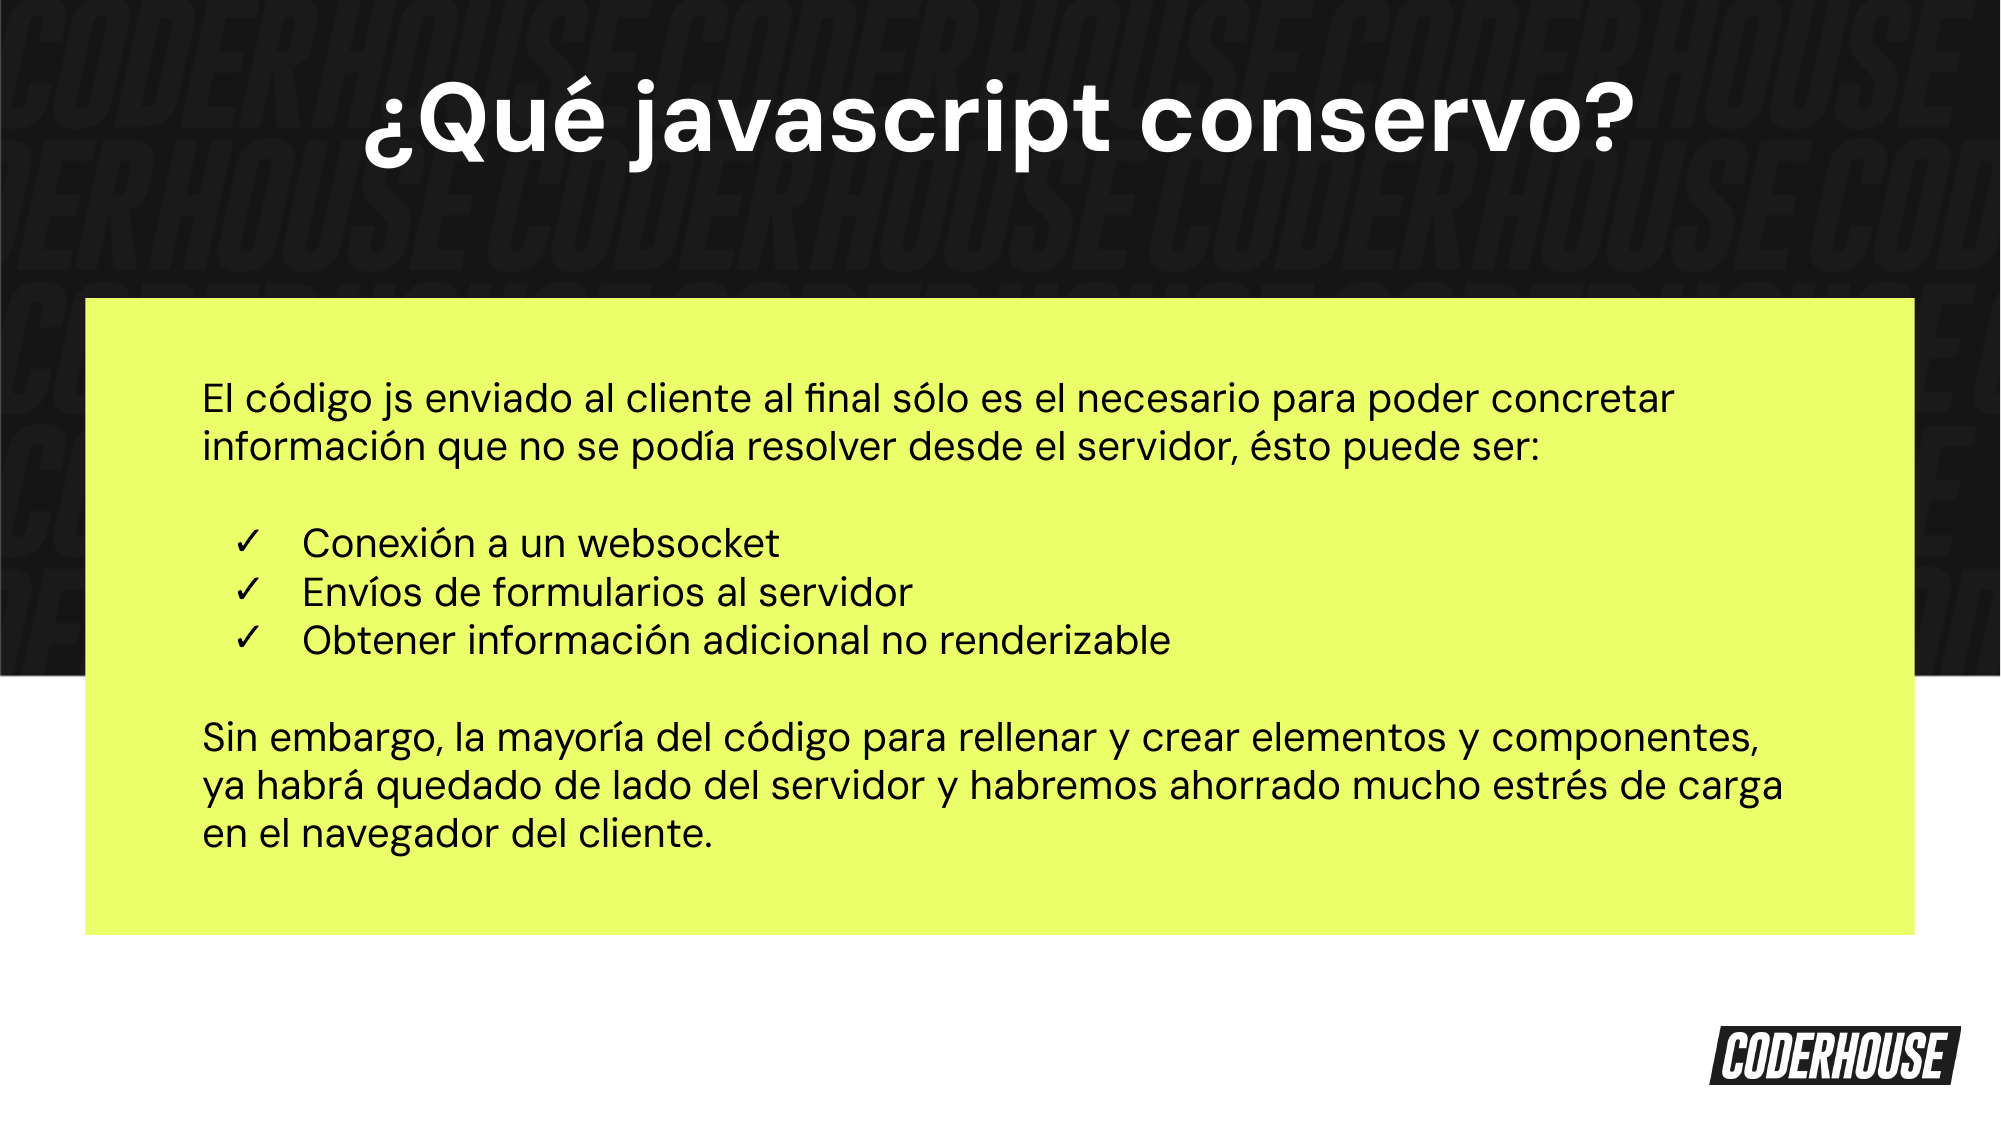

¿Qué javascript conservo?

El código js enviado al cliente al final sólo es el necesario para poder concretar información que no se podía resolver desde el servidor, ésto puede ser:

Conexión a un websocket
Envíos de formularios al servidor
Obtener información adicional no renderizable

Sin embargo, la mayoría del código para rellenar y crear elementos y componentes, ya habrá quedado de lado del servidor y habremos ahorrado mucho estrés de carga en el navegador del cliente.